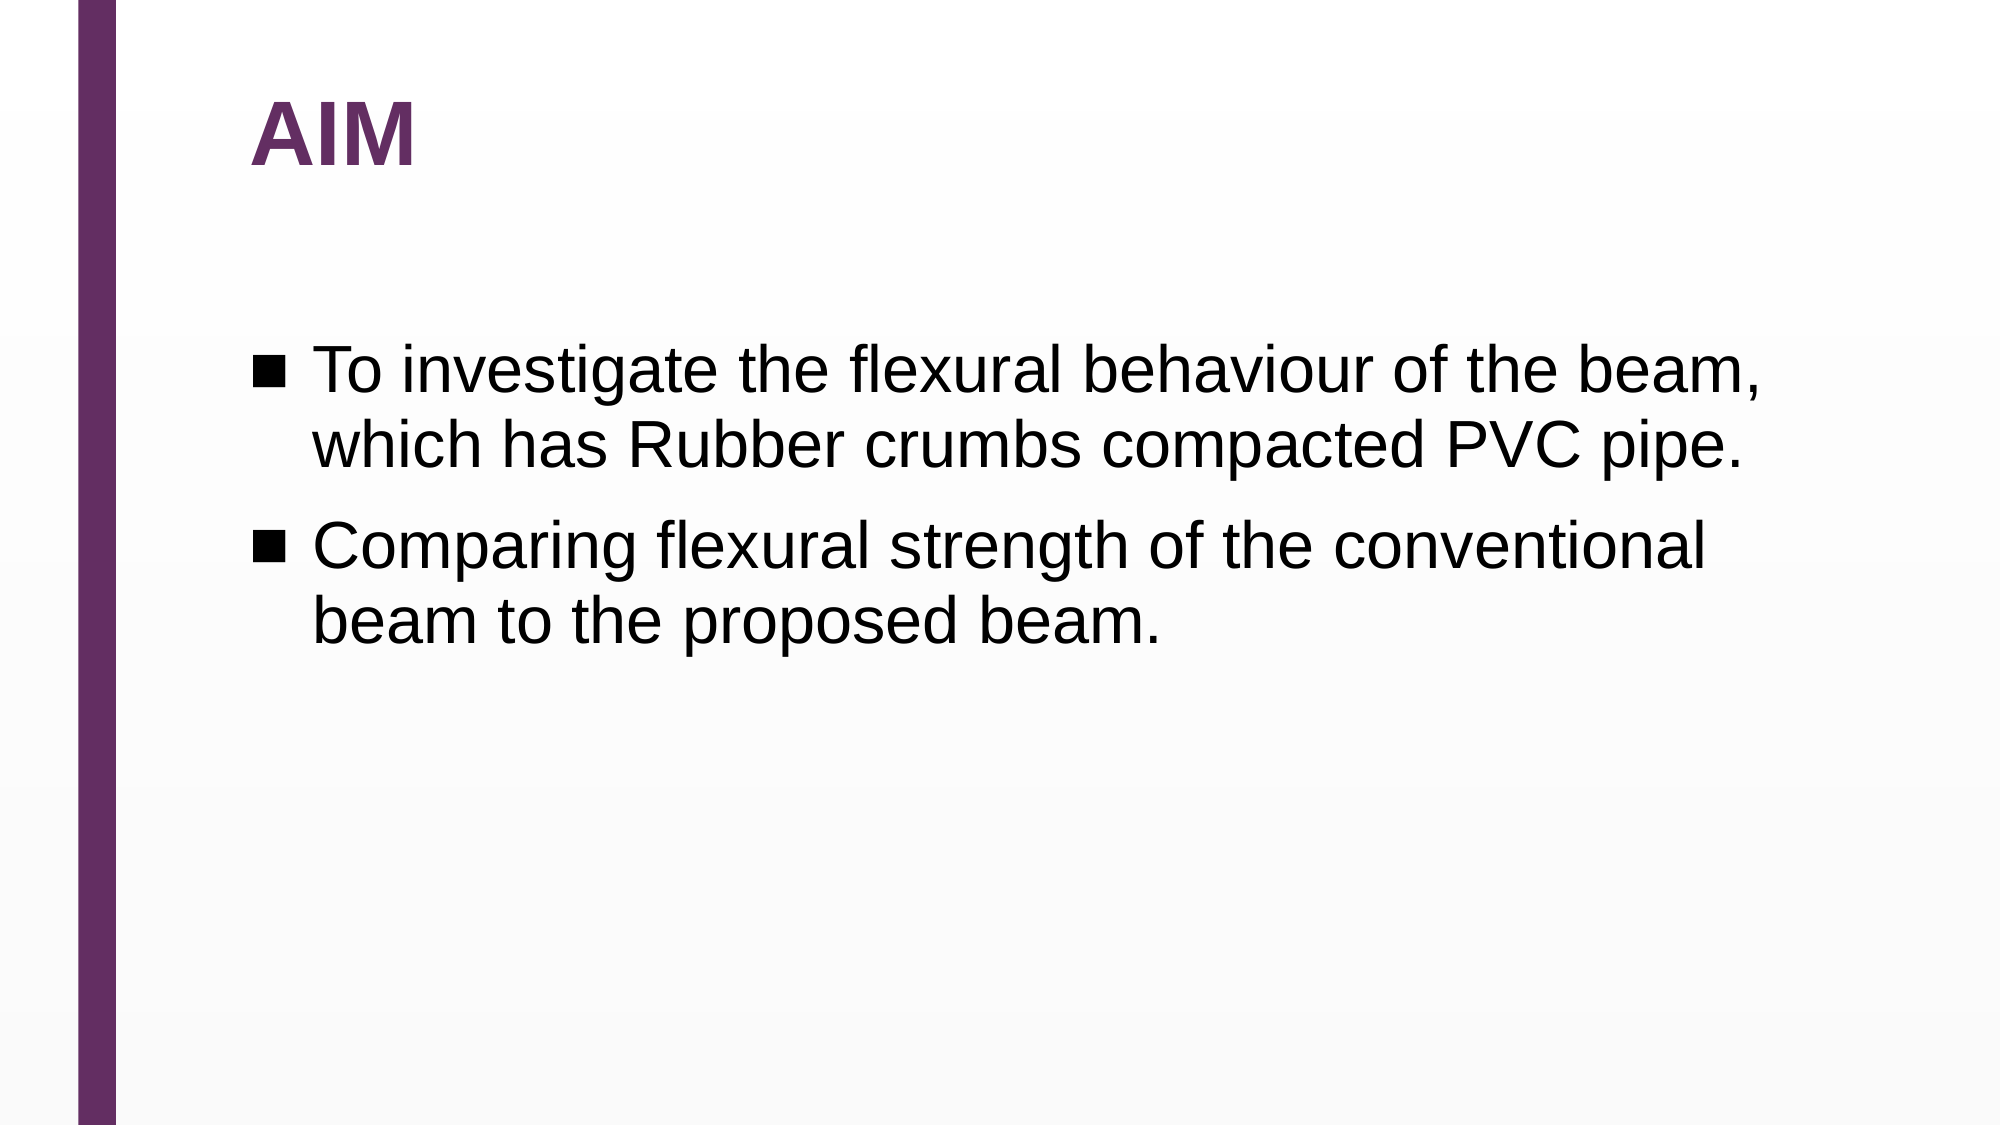

# AIM
To investigate the flexural behaviour of the beam, which has Rubber crumbs compacted PVC pipe.
Comparing flexural strength of the conventional beam to the proposed beam.